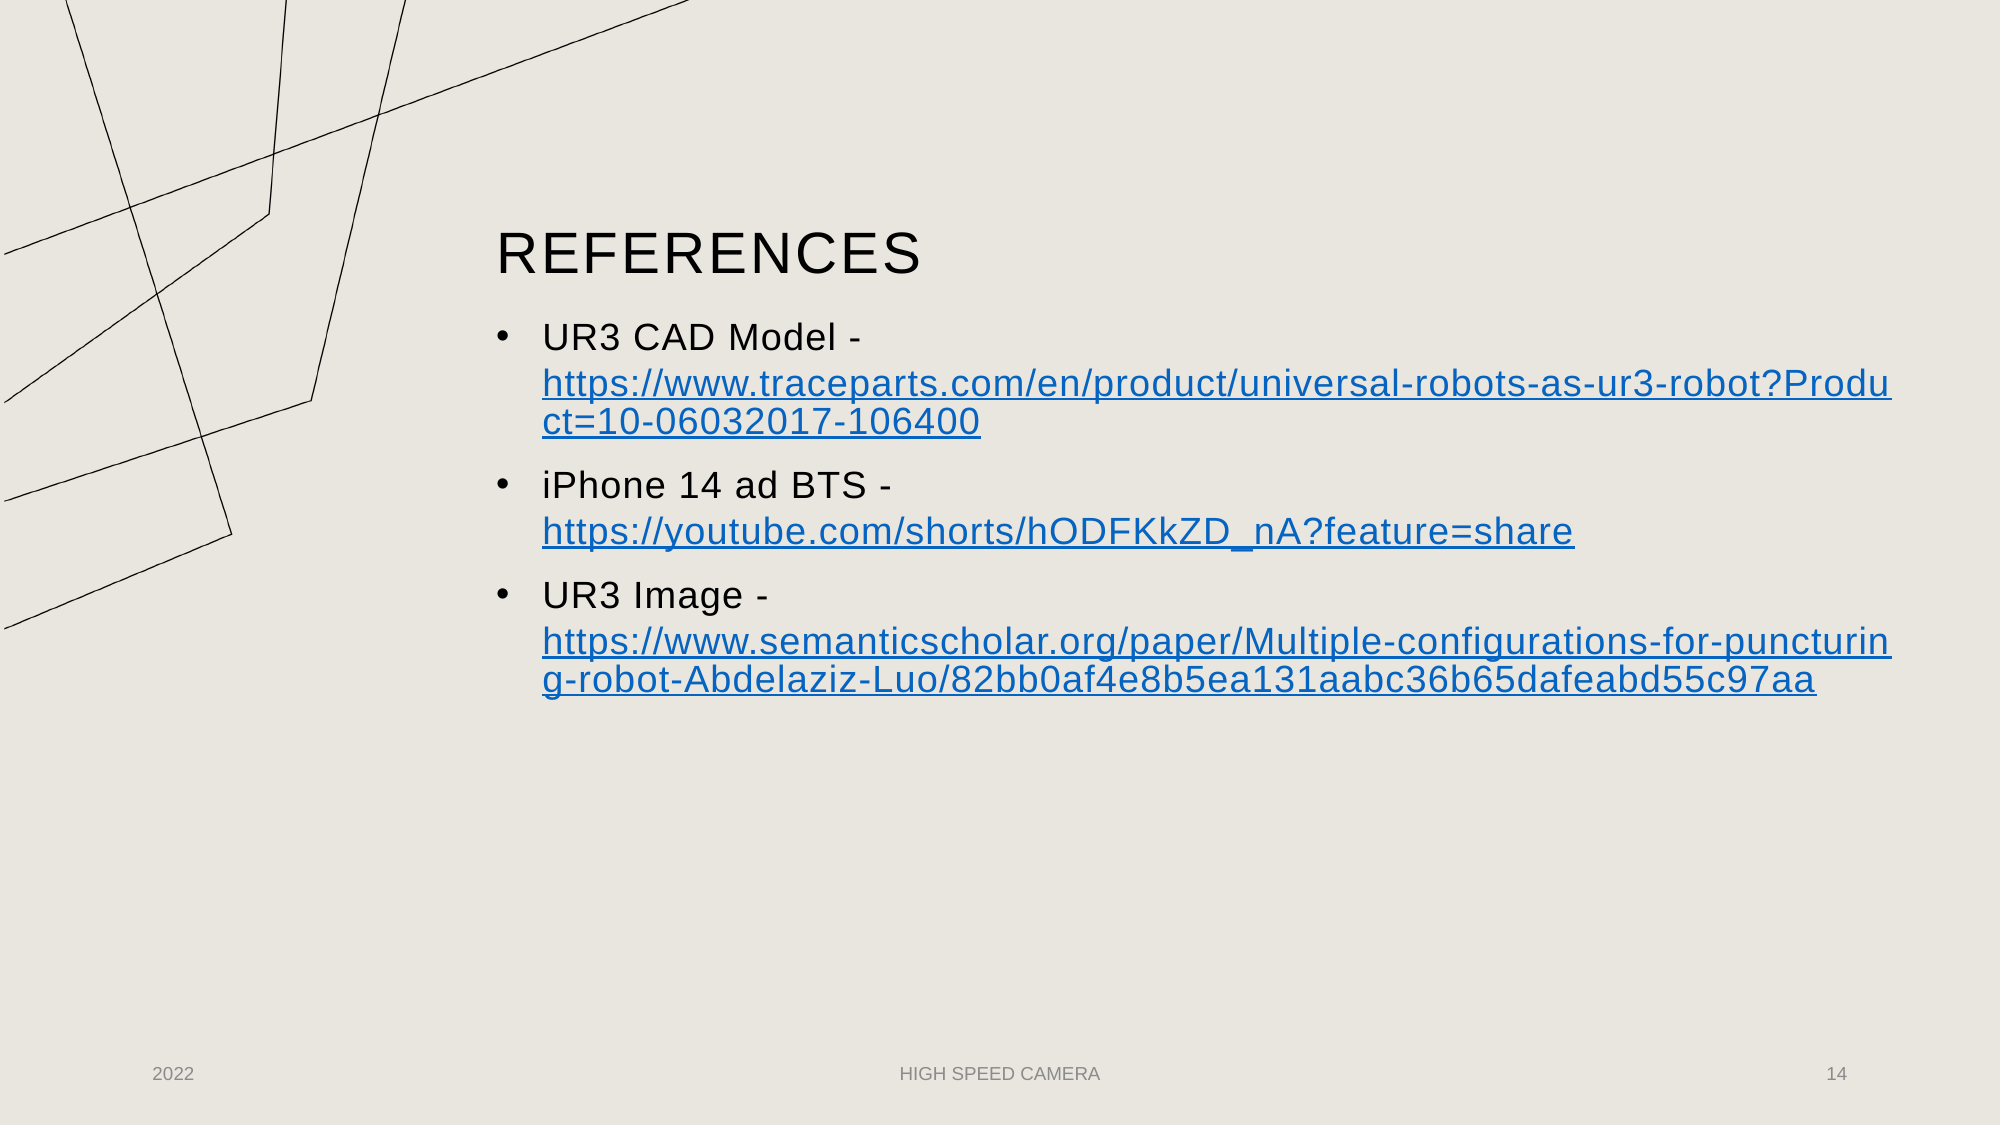

# references
UR3 CAD Model - https://www.traceparts.com/en/product/universal-robots-as-ur3-robot?Product=10-06032017-106400
iPhone 14 ad BTS - https://youtube.com/shorts/hODFKkZD_nA?feature=share
UR3 Image - https://www.semanticscholar.org/paper/Multiple-configurations-for-puncturing-robot-Abdelaziz-Luo/82bb0af4e8b5ea131aabc36b65dafeabd55c97aa

2022
HIGH SPEED CAMERA
14